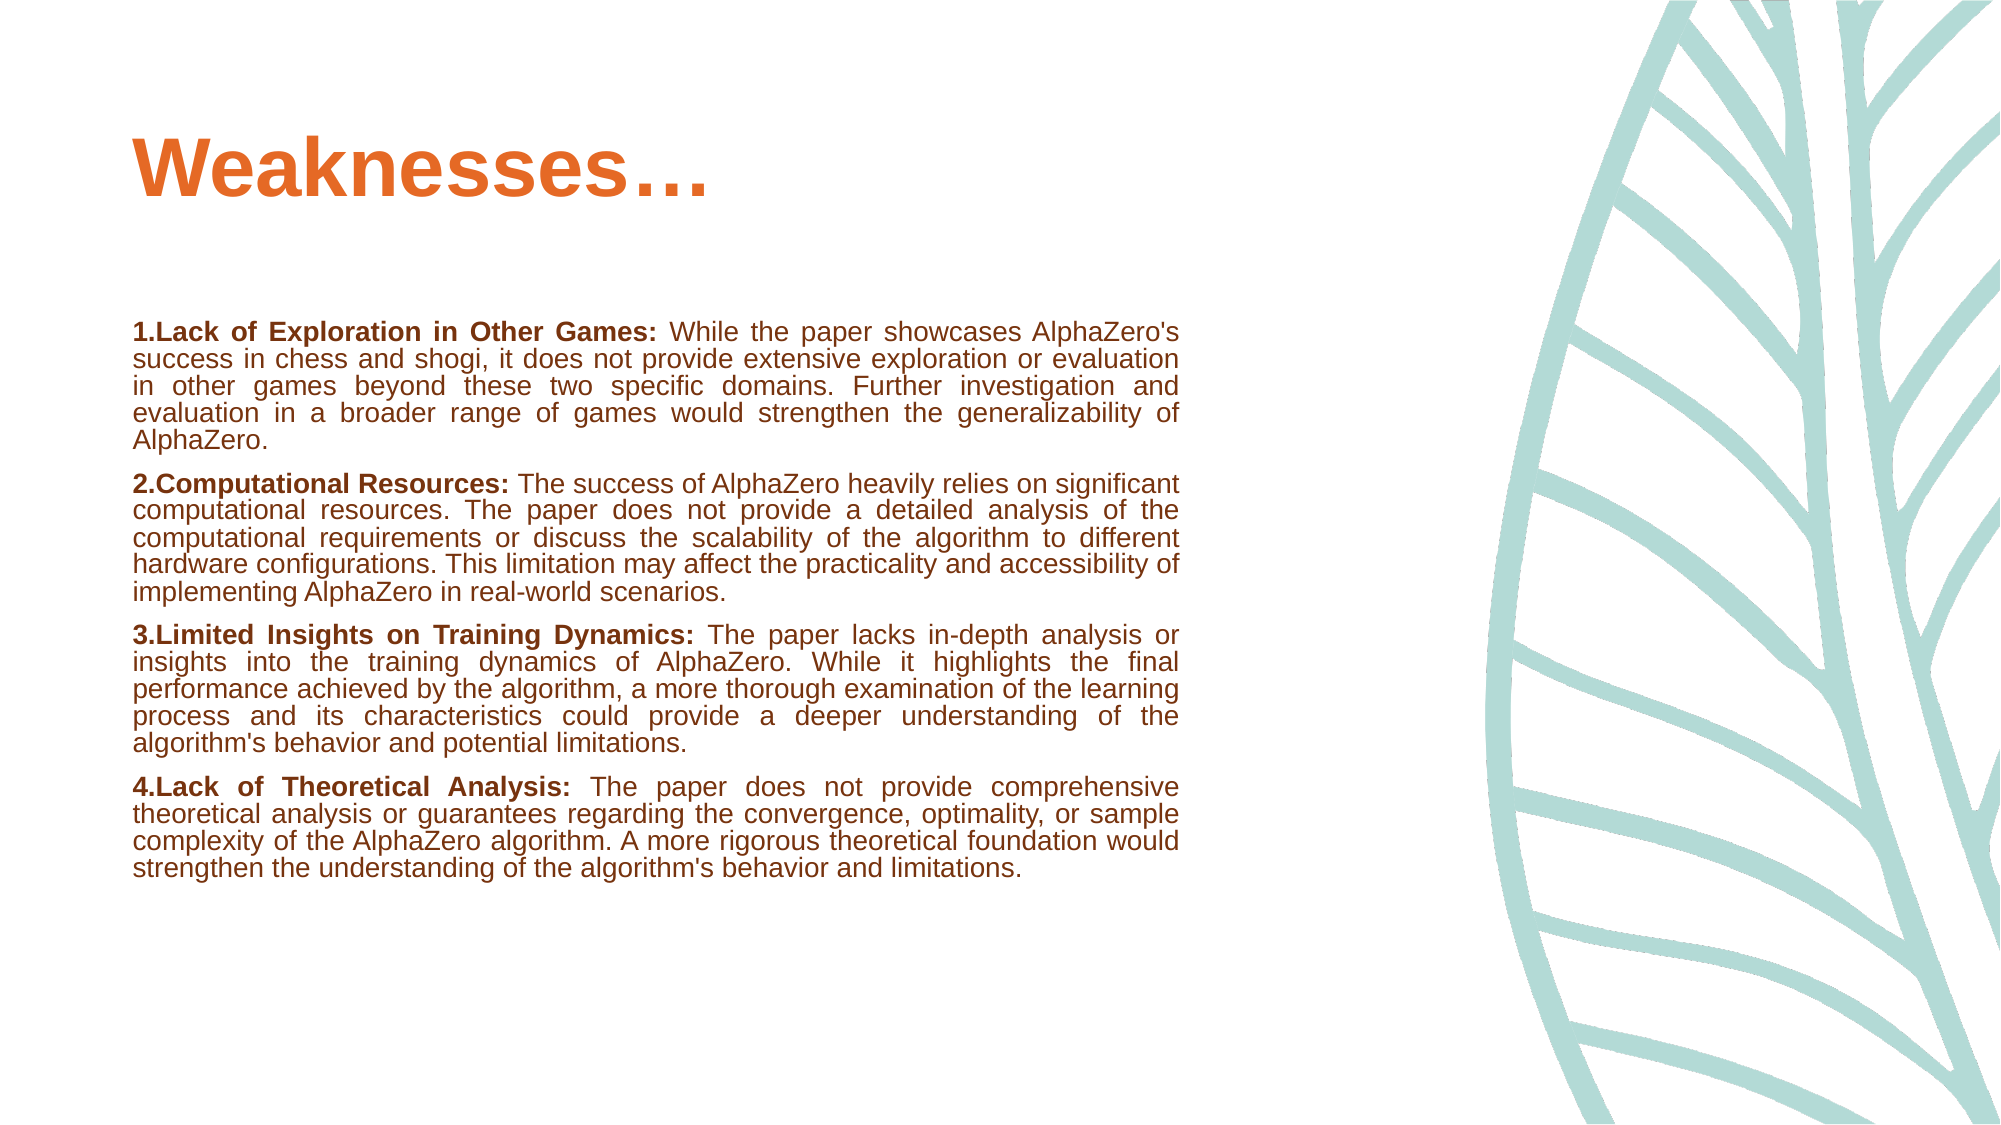

# Weaknesses…
Lack of Exploration in Other Games: While the paper showcases AlphaZero's success in chess and shogi, it does not provide extensive exploration or evaluation in other games beyond these two specific domains. Further investigation and evaluation in a broader range of games would strengthen the generalizability of AlphaZero.
Computational Resources: The success of AlphaZero heavily relies on significant computational resources. The paper does not provide a detailed analysis of the computational requirements or discuss the scalability of the algorithm to different hardware configurations. This limitation may affect the practicality and accessibility of implementing AlphaZero in real-world scenarios.
Limited Insights on Training Dynamics: The paper lacks in-depth analysis or insights into the training dynamics of AlphaZero. While it highlights the final performance achieved by the algorithm, a more thorough examination of the learning process and its characteristics could provide a deeper understanding of the algorithm's behavior and potential limitations.
Lack of Theoretical Analysis: The paper does not provide comprehensive theoretical analysis or guarantees regarding the convergence, optimality, or sample complexity of the AlphaZero algorithm. A more rigorous theoretical foundation would strengthen the understanding of the algorithm's behavior and limitations.